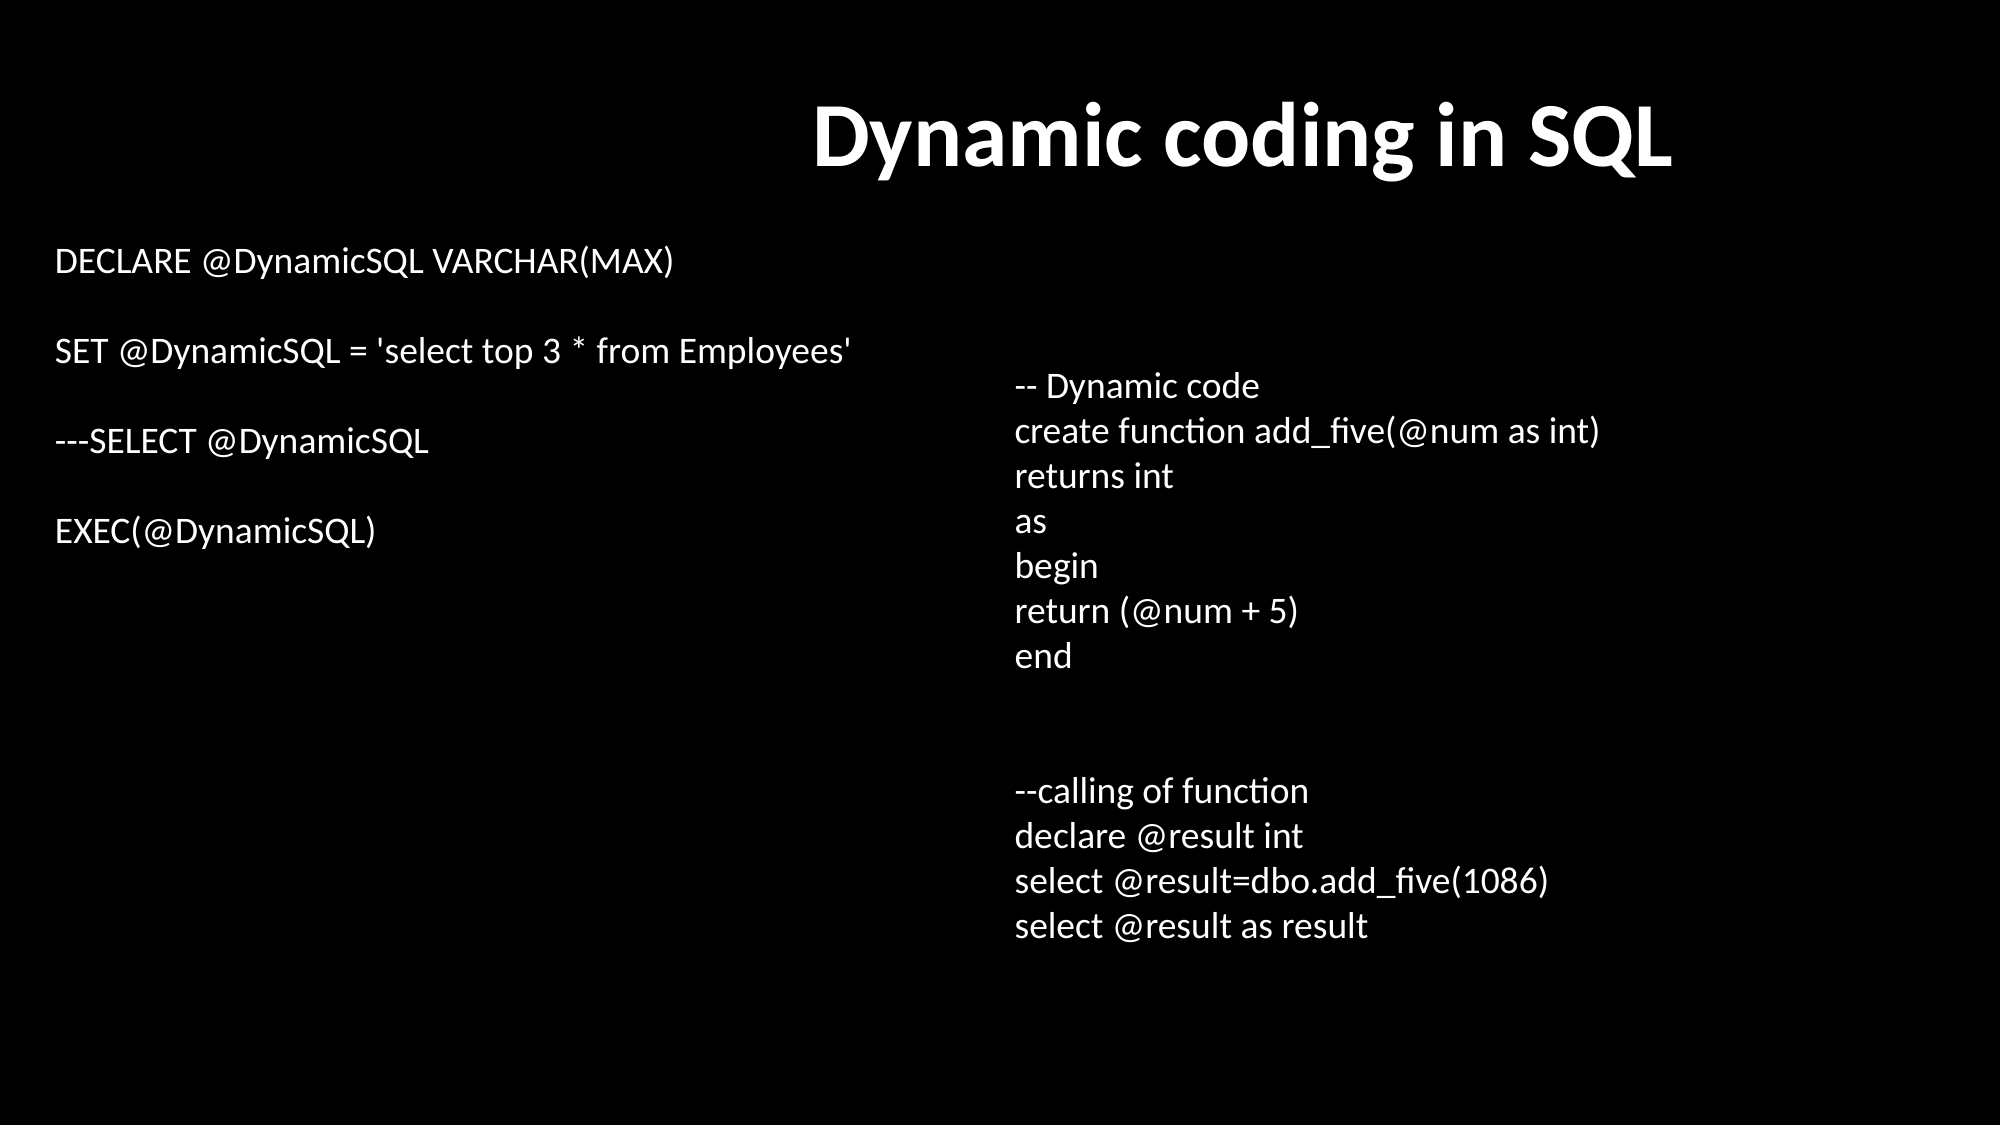

Dynamic coding in SQL
DECLARE @DynamicSQL VARCHAR(MAX)

SET @DynamicSQL = 'select top 3 * from Employees'

---SELECT @DynamicSQL

EXEC(@DynamicSQL)
-- Dynamic code
create function add_five(@num as int)
returns int
as
begin
return (@num + 5)
end

--calling of function
declare @result int
select @result=dbo.add_five(1086)
select @result as result